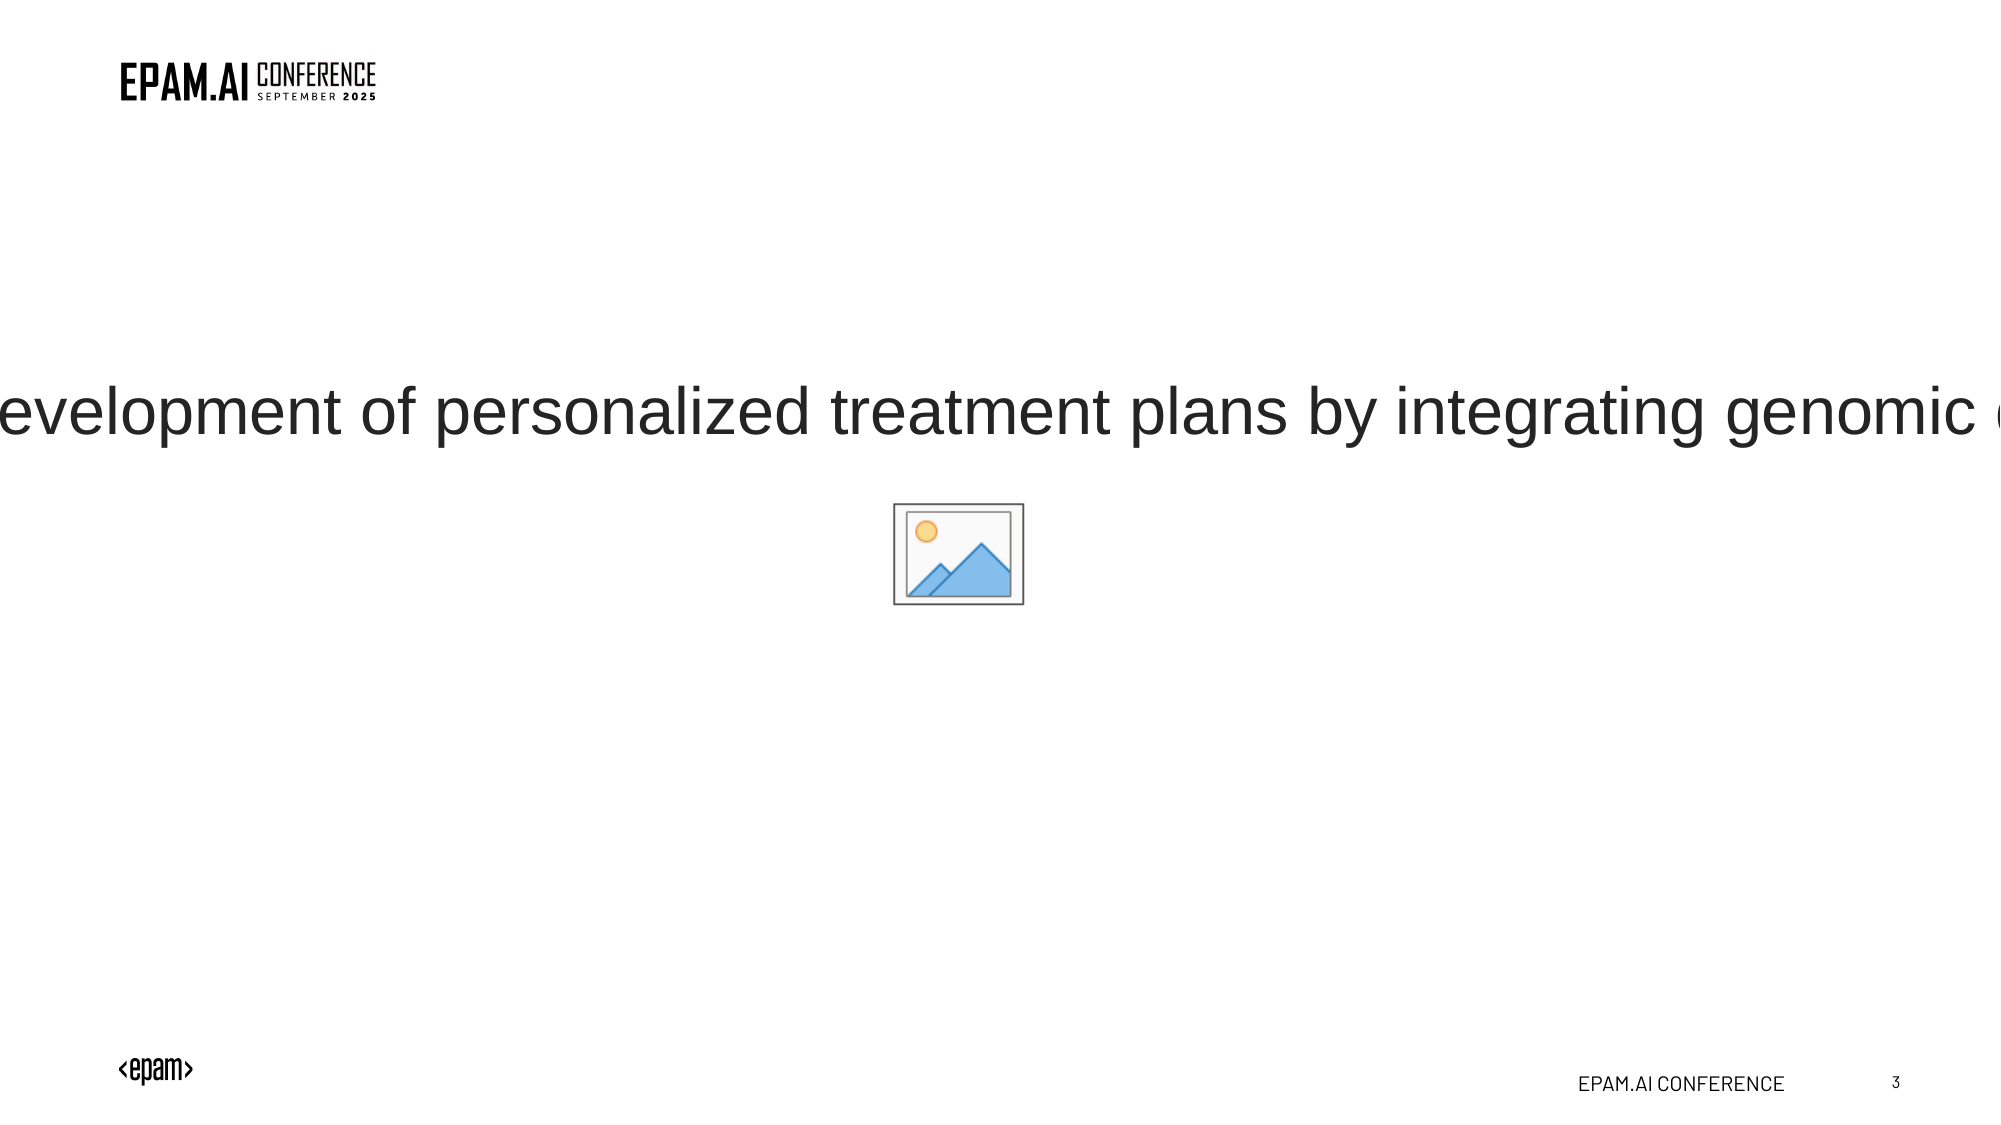

Predictive analytics powered by AI enables the development of personalized treatment plans by integrating genomic data, patient history, and real-time monitoring.